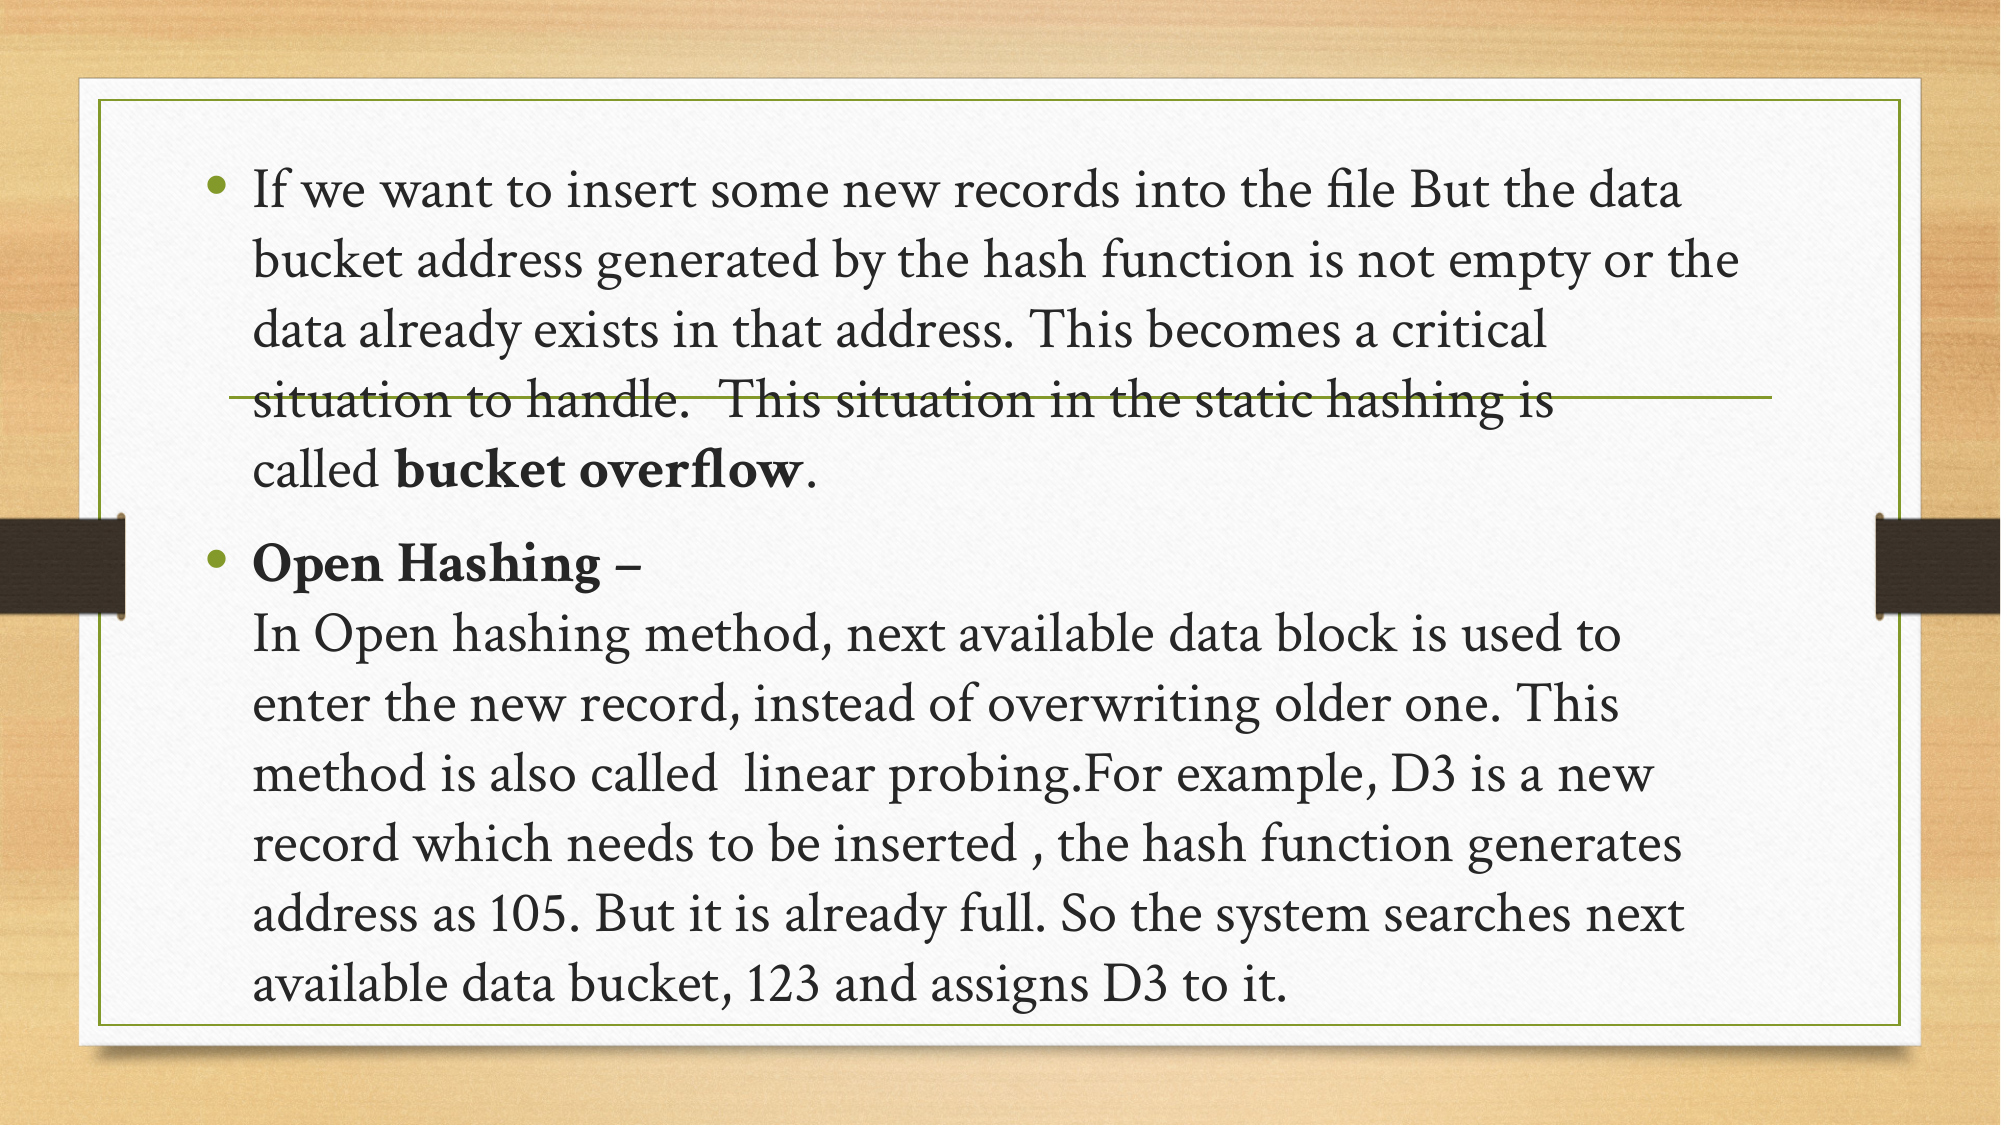

If we want to insert some new records into the file But the data bucket address generated by the hash function is not empty or the data already exists in that address. This becomes a critical situation to handle.  This situation in the static hashing is called bucket overflow.
Open Hashing –
In Open hashing method, next available data block is used to enter the new record, instead of overwriting older one. This method is also called  linear probing.For example, D3 is a new record which needs to be inserted , the hash function generates address as 105. But it is already full. So the system searches next available data bucket, 123 and assigns D3 to it.